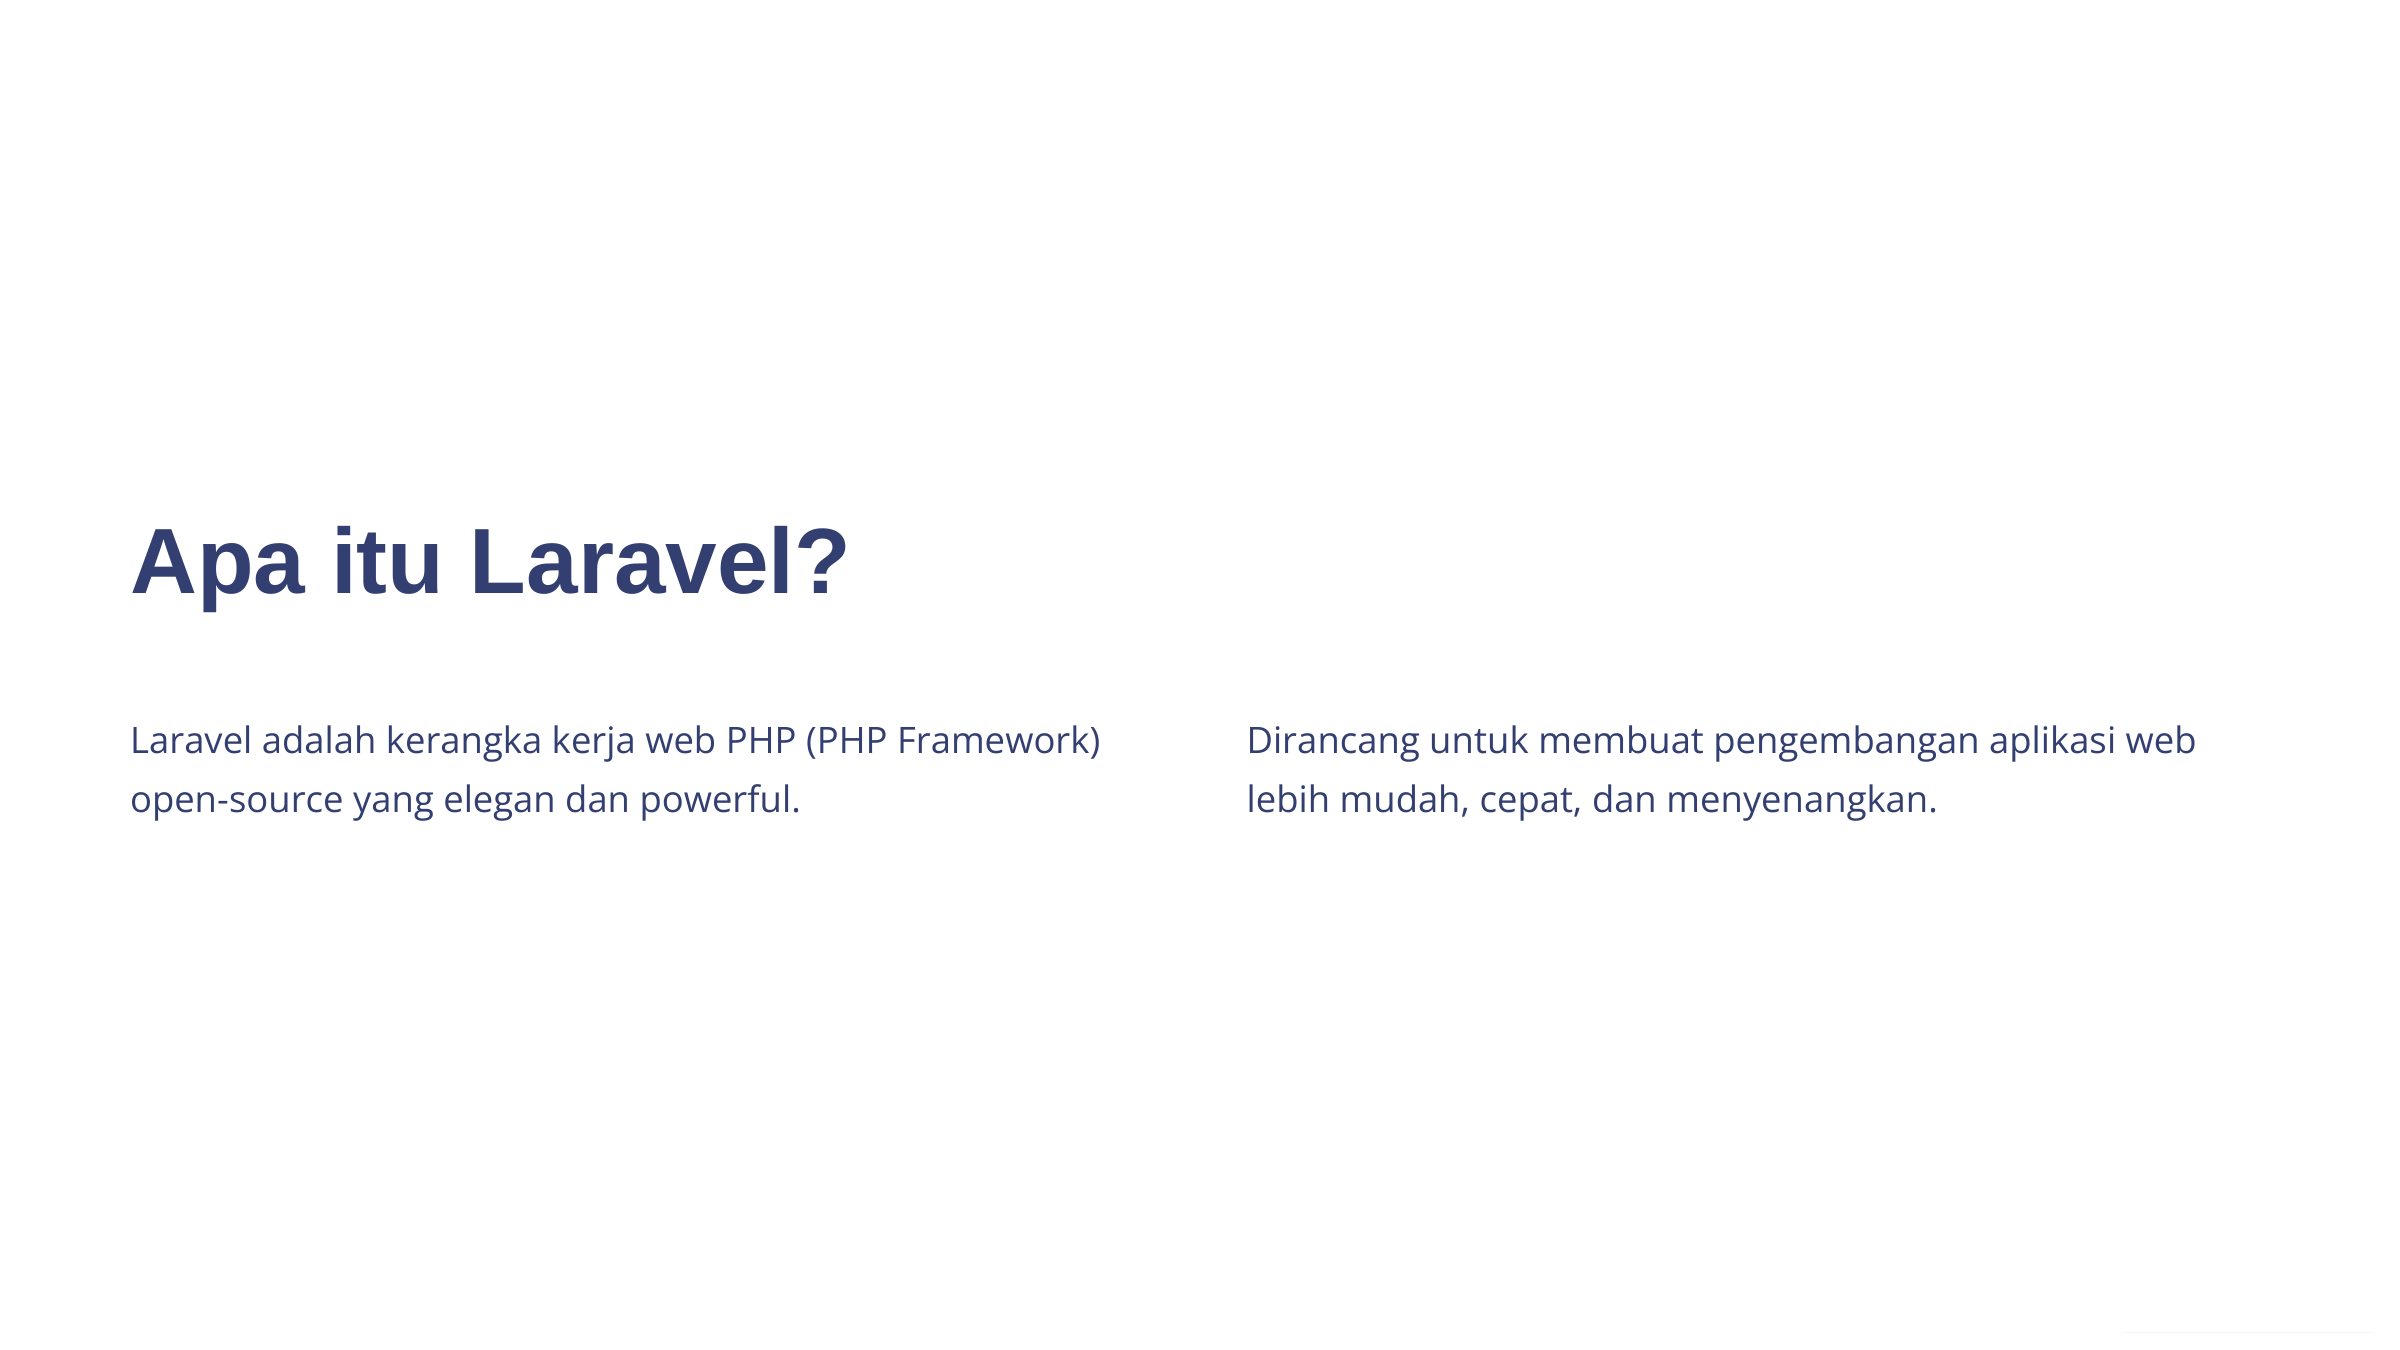

Apa itu Laravel?
Laravel adalah kerangka kerja web PHP (PHP Framework) open-source yang elegan dan powerful.
Dirancang untuk membuat pengembangan aplikasi web lebih mudah, cepat, dan menyenangkan.